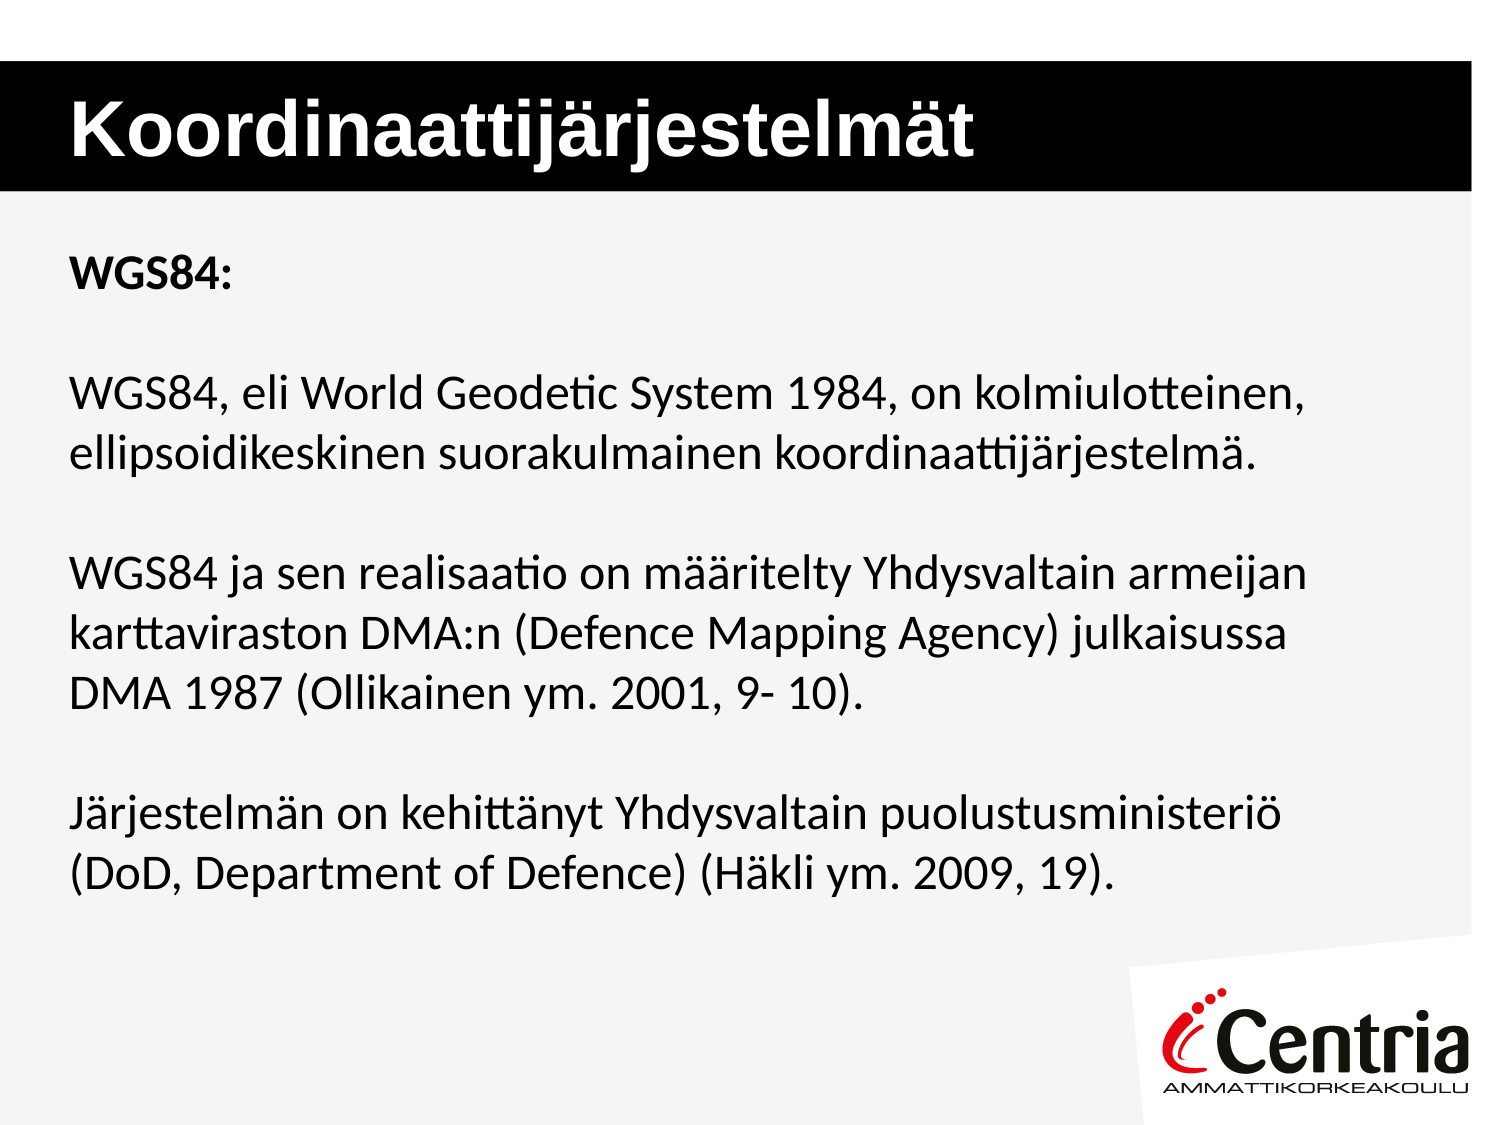

# Koordinaattijärjestelmät
WGS84:

WGS84, eli World Geodetic System 1984, on kolmiulotteinen, ellipsoidikeskinen suorakulmainen koordinaattijärjestelmä.

WGS84 ja sen realisaatio on määritelty Yhdysvaltain armeijan karttaviraston DMA:n (Defence Mapping Agency) julkaisussa DMA 1987 (Ollikainen ym. 2001, 9- 10).

Järjestelmän on kehittänyt Yhdysvaltain puolustusministeriö (DoD, Department of Defence) (Häkli ym. 2009, 19).